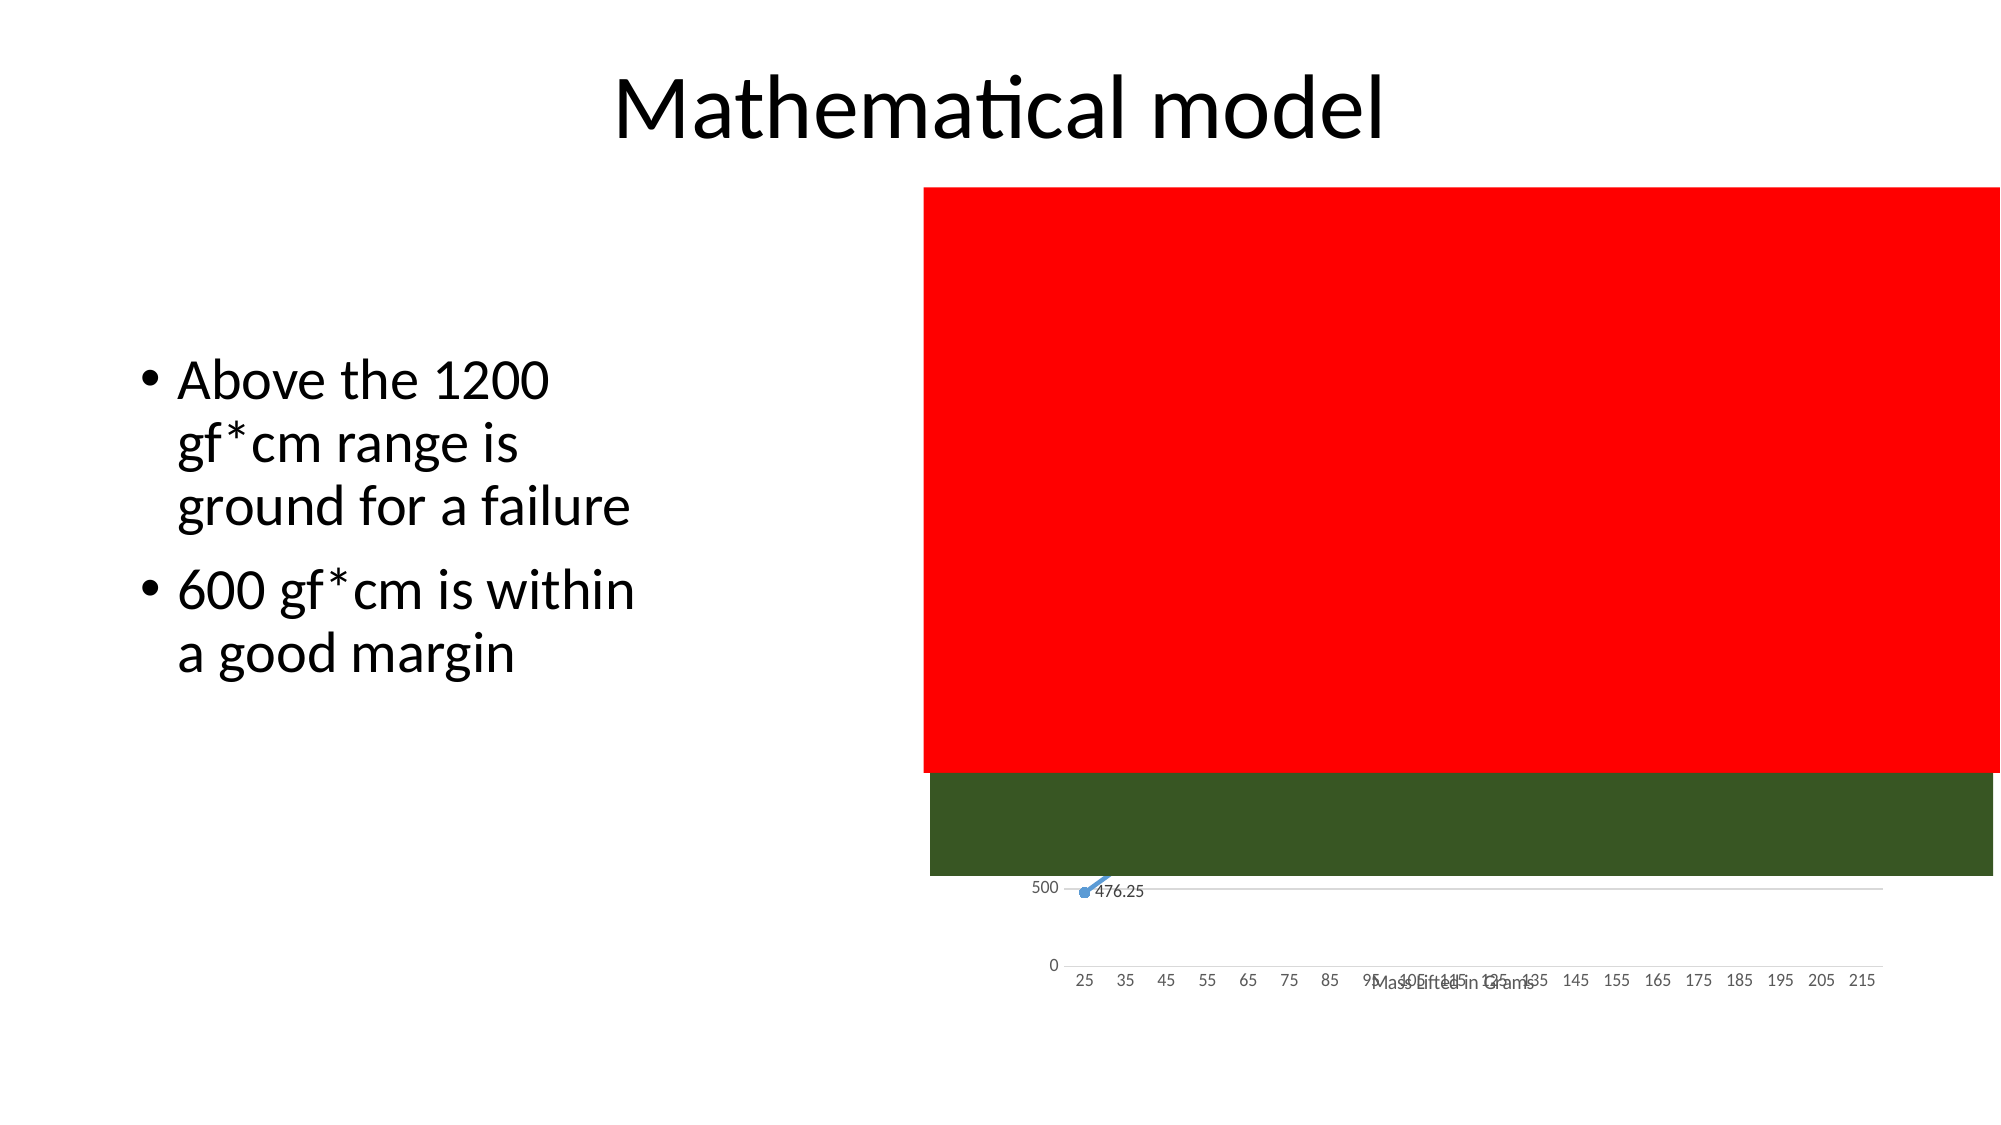

# Mathematical model

### Chart: Torque (gf cm)

| Category |  |
|---|---|
| 25 | 476.25 |
| 35 | 666.75 |
| 45 | 857.25 |
| 55 | 1047.75 |
| 65 | 1238.25 |
| 75 | 1428.75 |
| 85 | 1619.25 |
| 95 | 1809.75 |
| 105 | 2000.25 |
| 115 | 2190.75 |
| 125 | 2381.25 |
| 135 | 2571.75 |
| 145 | 2762.25 |
| 155 | 2952.75 |
| 165 | 3143.25 |
| 175 | 3333.75 |
| 185 | 3524.25 |
| 195 | 3714.75 |
| 205 | 3905.25 |
| 215 | 4095.75 |
Above the 1200 gf*cm range is ground for a failure
600 gf*cm is within a good margin